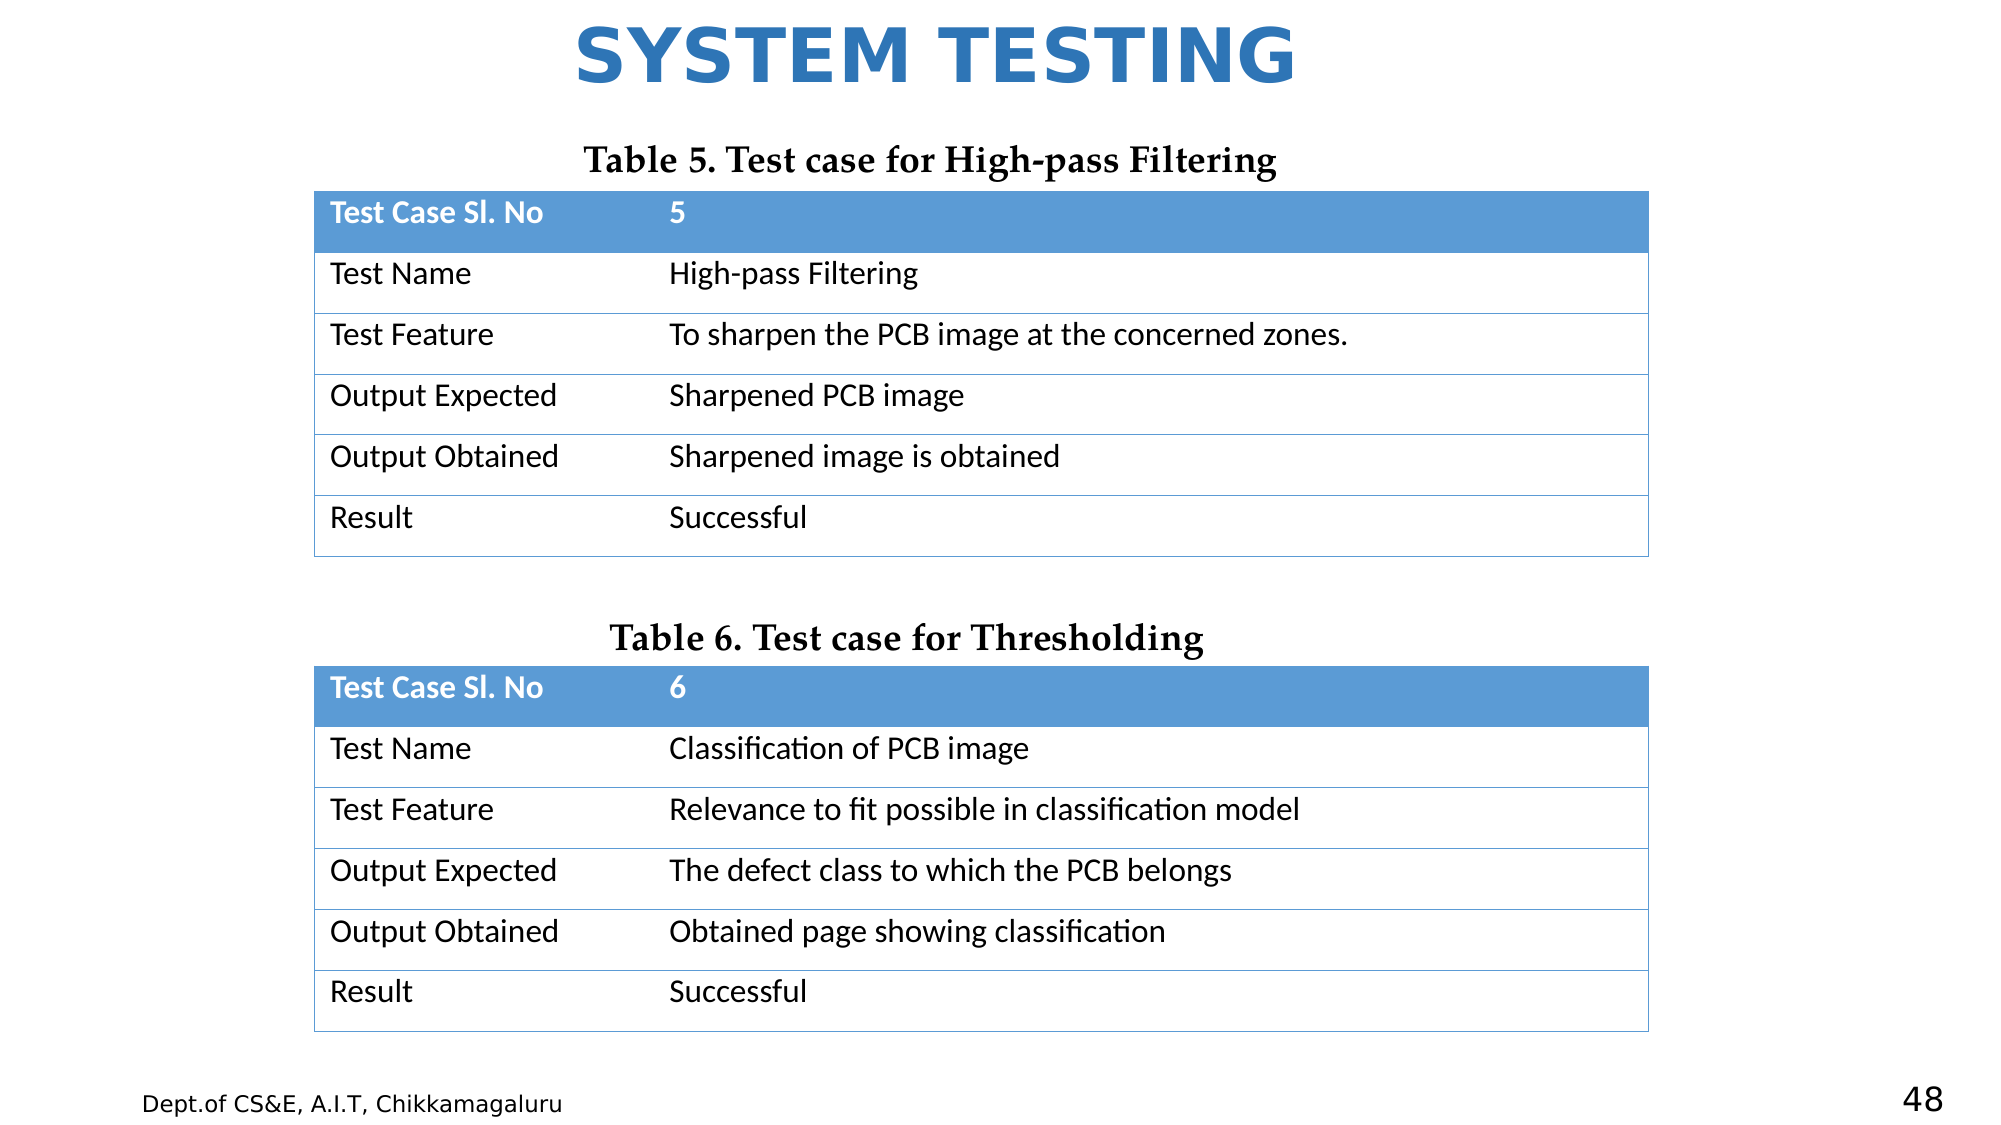

SYSTEM TESTING

Table 5. Test case for High-pass Filtering
| Test Case Sl. No | 5 |
| --- | --- |
| Test Name | High-pass Filtering |
| Test Feature | To sharpen the PCB image at the concerned zones. |
| Output Expected | Sharpened PCB image |
| Output Obtained | Sharpened image is obtained |
| Result | Successful |
Table 6. Test case for Thresholding
| Test Case Sl. No | 6 |
| --- | --- |
| Test Name | Classification of PCB image |
| Test Feature | Relevance to fit possible in classification model |
| Output Expected | The defect class to which the PCB belongs |
| Output Obtained | Obtained page showing classification |
| Result | Successful |
48
Dept.of CS&E, A.I.T, Chikkamagaluru